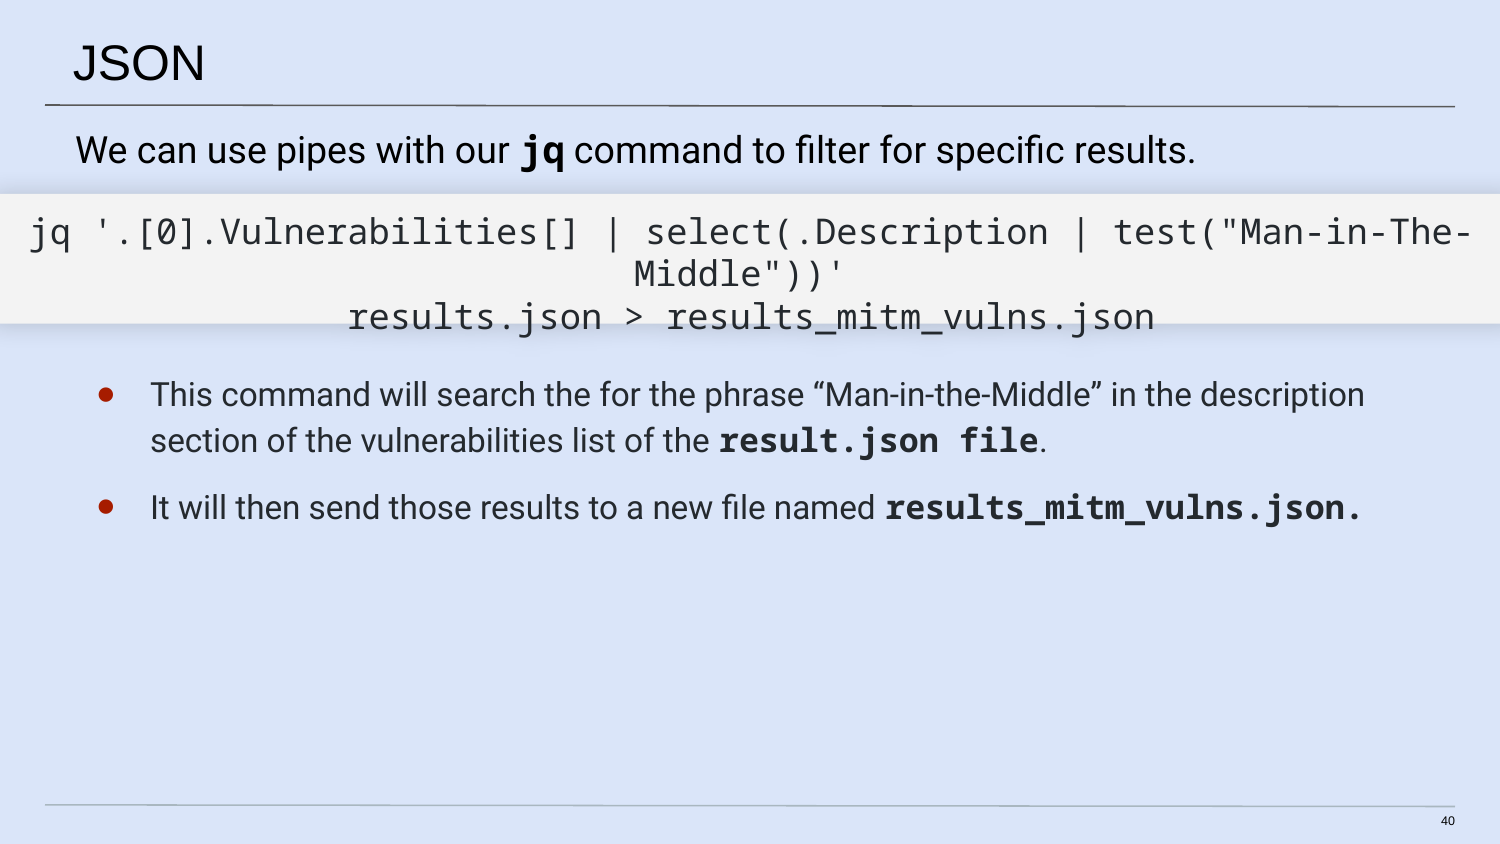

# JSON
We can use pipes with our jq command to filter for specific results.
jq '.[0].Vulnerabilities[] | select(.Description | test("Man-in-The-Middle"))'
results.json > results_mitm_vulns.json
This command will search the for the phrase “Man-in-the-Middle” in the description section of the vulnerabilities list of the result.json file.
It will then send those results to a new file named results_mitm_vulns.json.
40